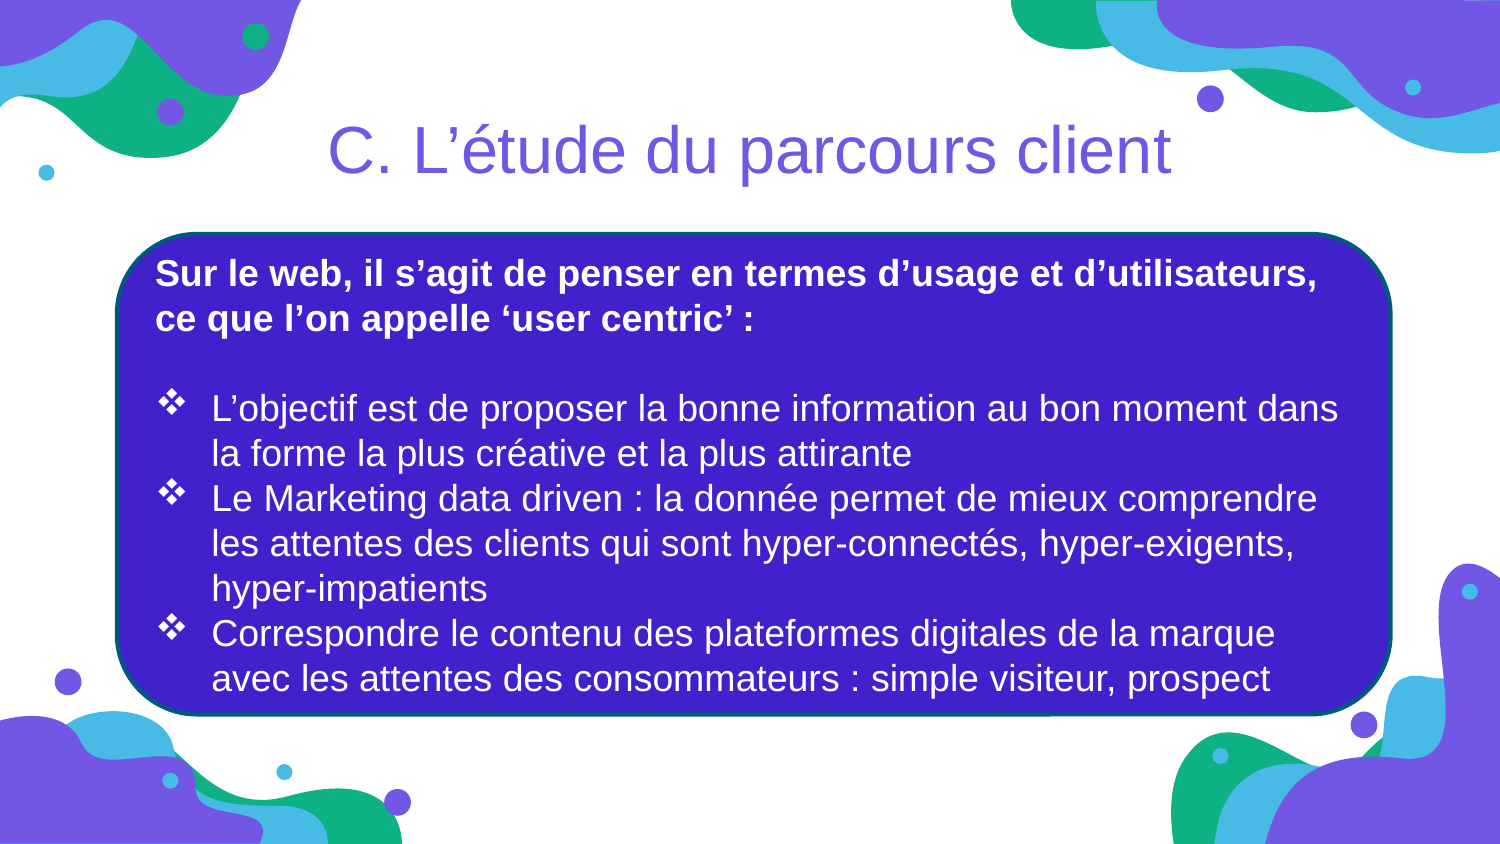

# C. L’étude du parcours client
Sur le web, il s’agit de penser en termes d’usage et d’utilisateurs, ce que l’on appelle ‘user centric’ :

L’objectif est de proposer la bonne information au bon moment dans la forme la plus créative et la plus attirante
Le Marketing data driven : la donnée permet de mieux comprendre les attentes des clients qui sont hyper-connectés, hyper-exigents, hyper-impatients
Correspondre le contenu des plateformes digitales de la marque avec les attentes des consommateurs : simple visiteur, prospect